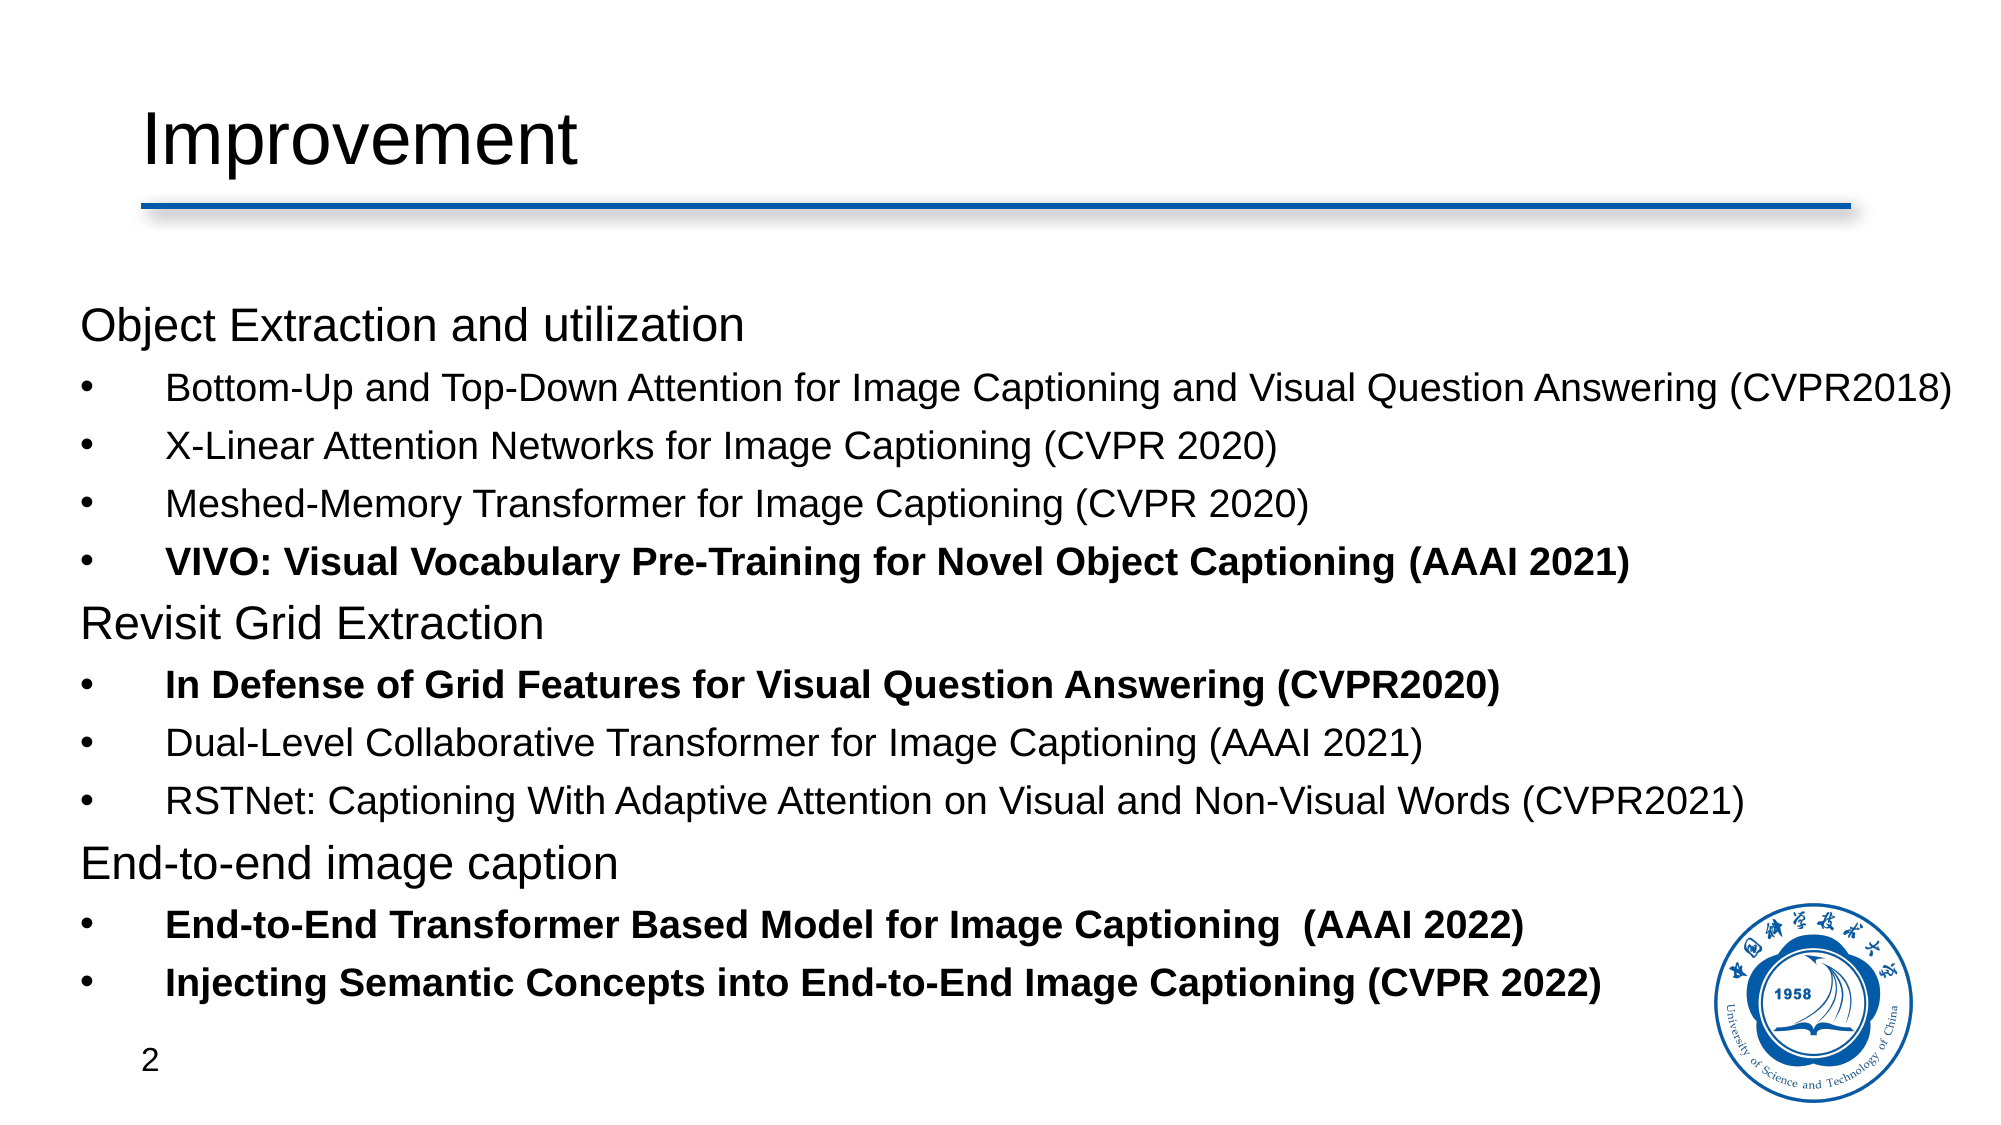

# Improvement
Object Extraction and utilization
Bottom-Up and Top-Down Attention for Image Captioning and Visual Question Answering (CVPR2018)
X-Linear Attention Networks for Image Captioning (CVPR 2020)
Meshed-Memory Transformer for Image Captioning (CVPR 2020)
VIVO: Visual Vocabulary Pre-Training for Novel Object Captioning (AAAI 2021)
Revisit Grid Extraction
In Defense of Grid Features for Visual Question Answering (CVPR2020)
Dual-Level Collaborative Transformer for Image Captioning (AAAI 2021)
RSTNet: Captioning With Adaptive Attention on Visual and Non-Visual Words (CVPR2021)
End-to-end image caption
End-to-End Transformer Based Model for Image Captioning  (AAAI 2022)
Injecting Semantic Concepts into End-to-End Image Captioning (CVPR 2022)

2